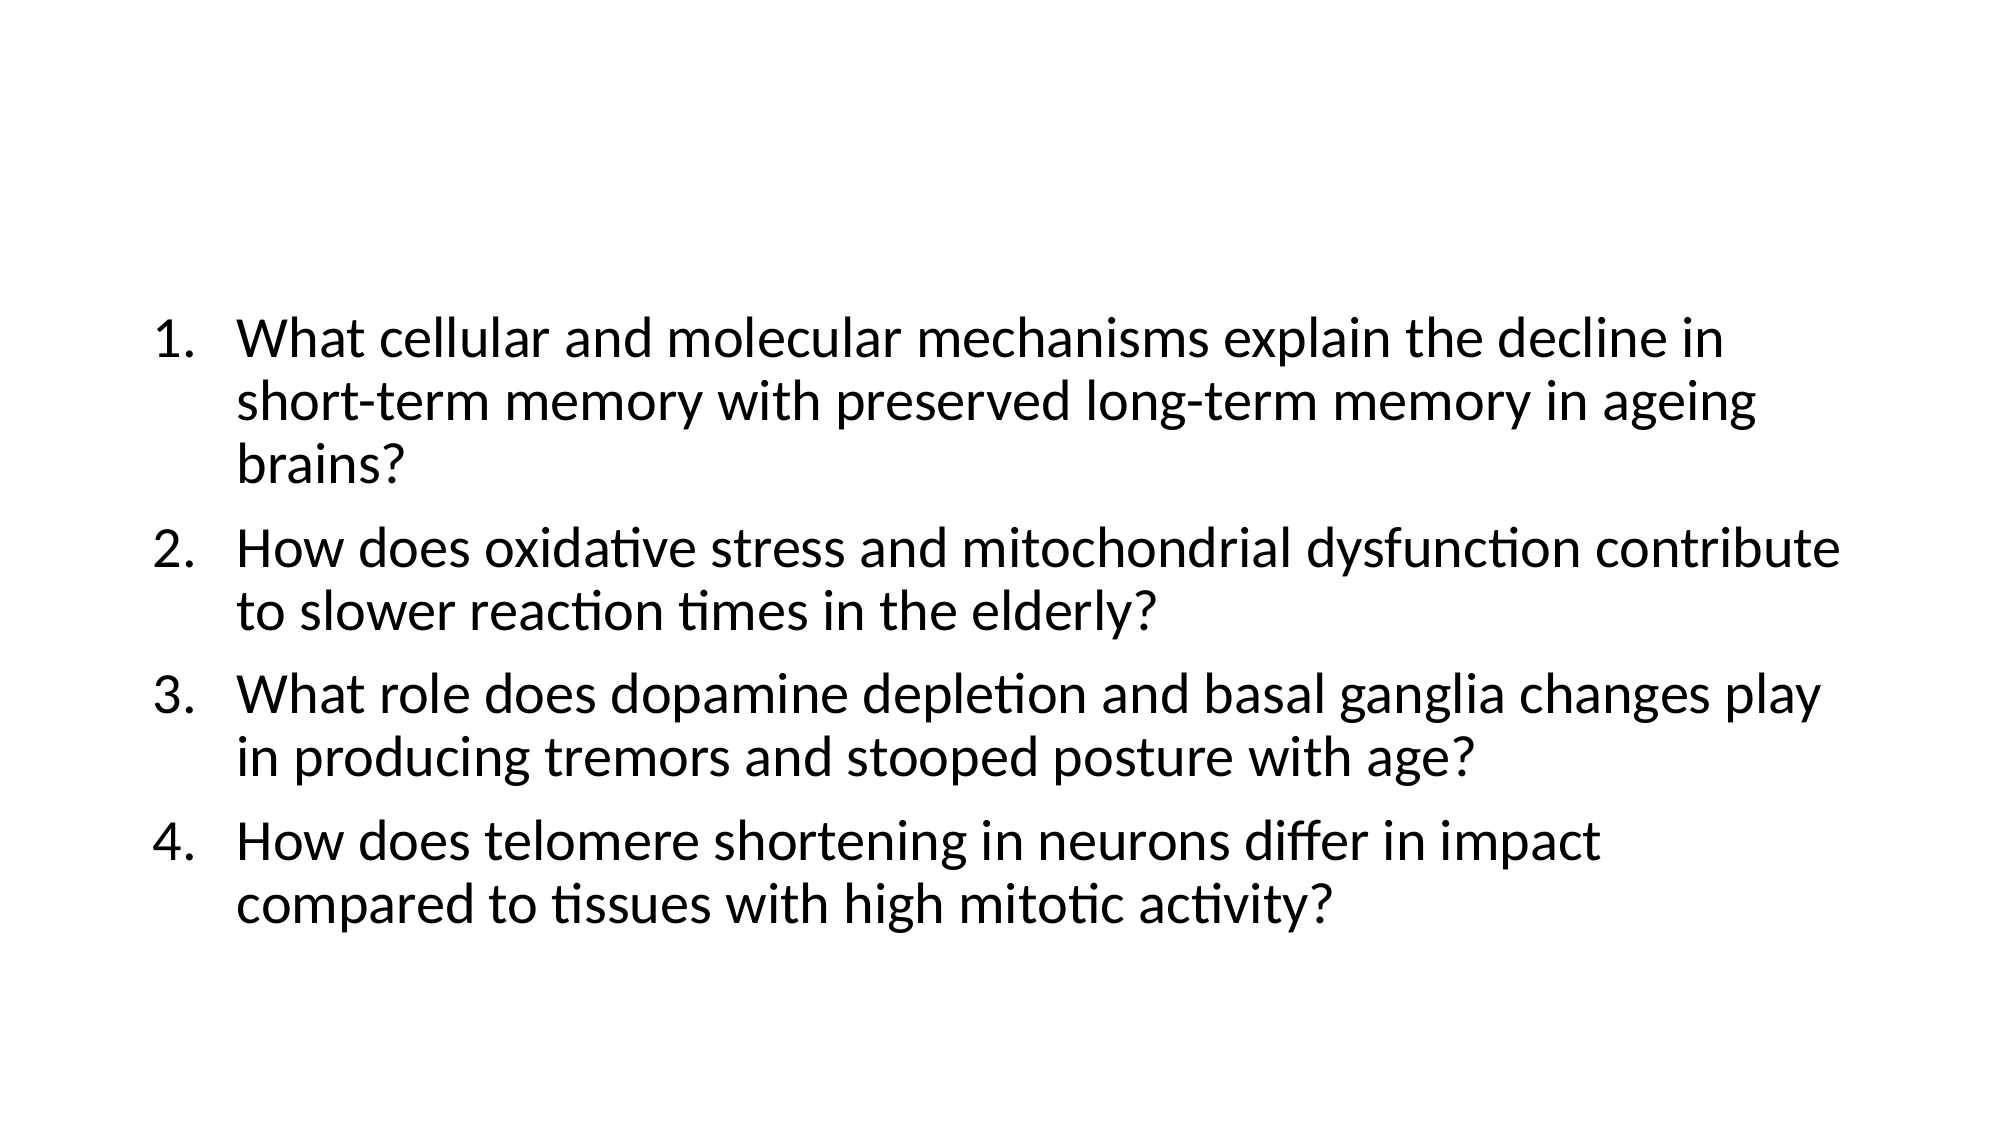

#
What cellular and molecular mechanisms explain the decline in short-term memory with preserved long-term memory in ageing brains?
How does oxidative stress and mitochondrial dysfunction contribute to slower reaction times in the elderly?
What role does dopamine depletion and basal ganglia changes play in producing tremors and stooped posture with age?
How does telomere shortening in neurons differ in impact compared to tissues with high mitotic activity?